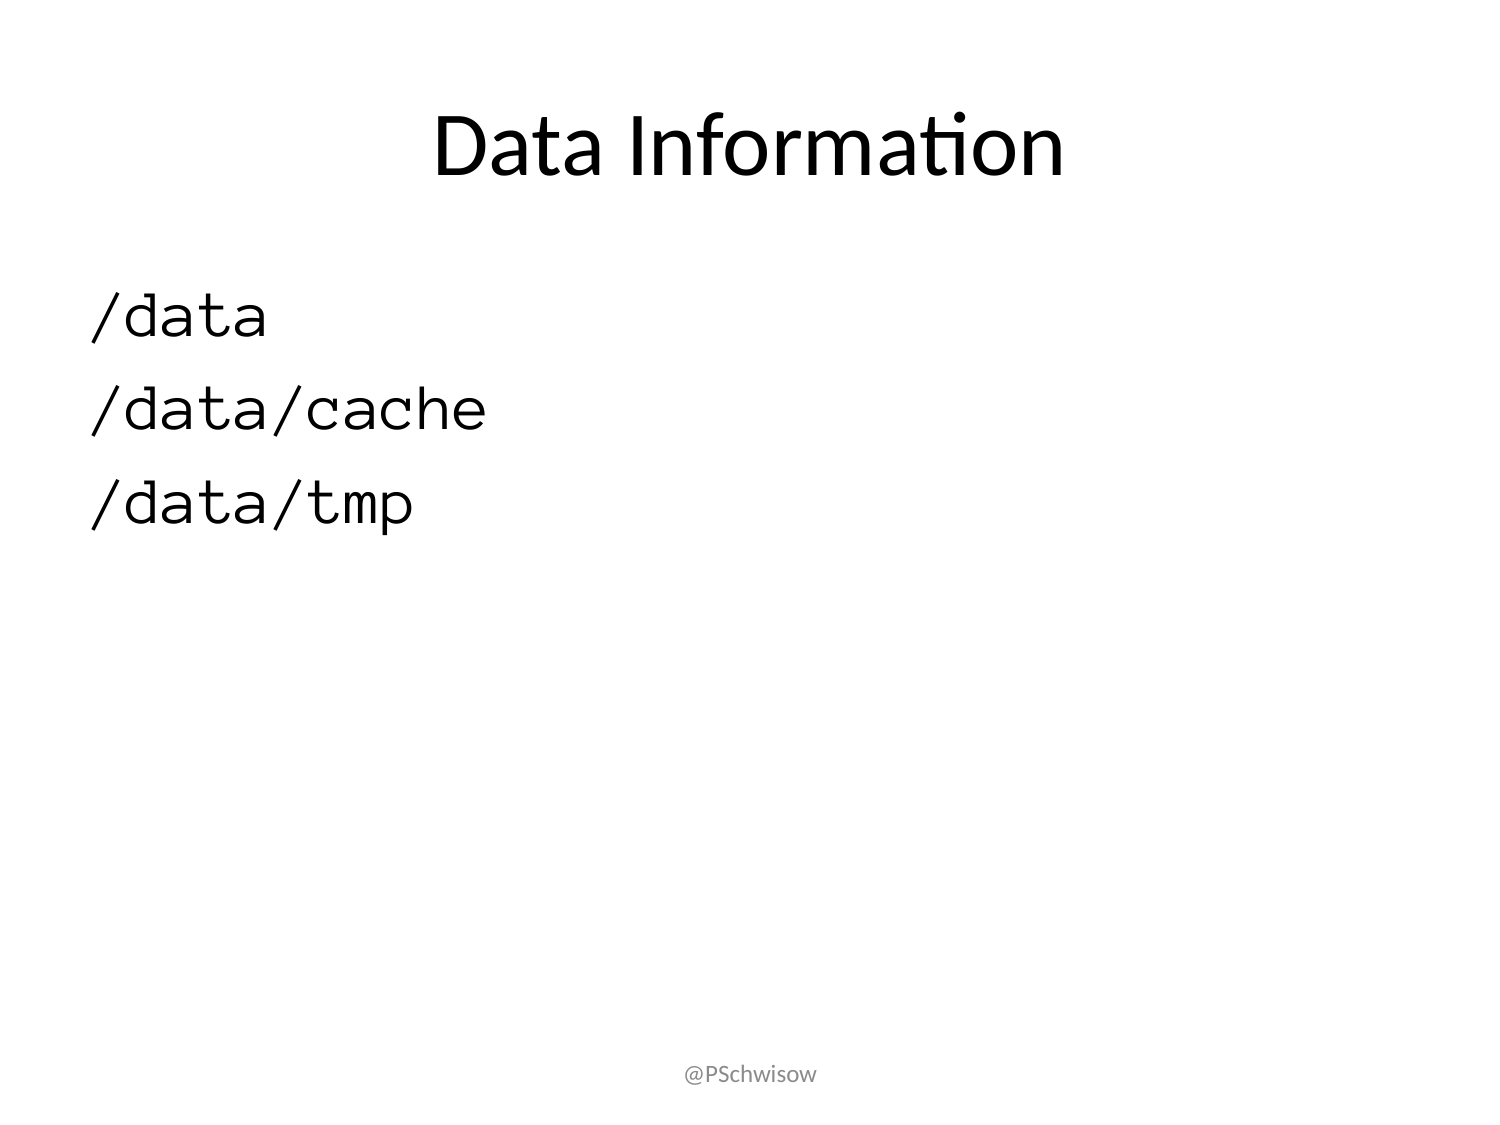

# Data Information
/data
/data/cache
/data/tmp
@PSchwisow